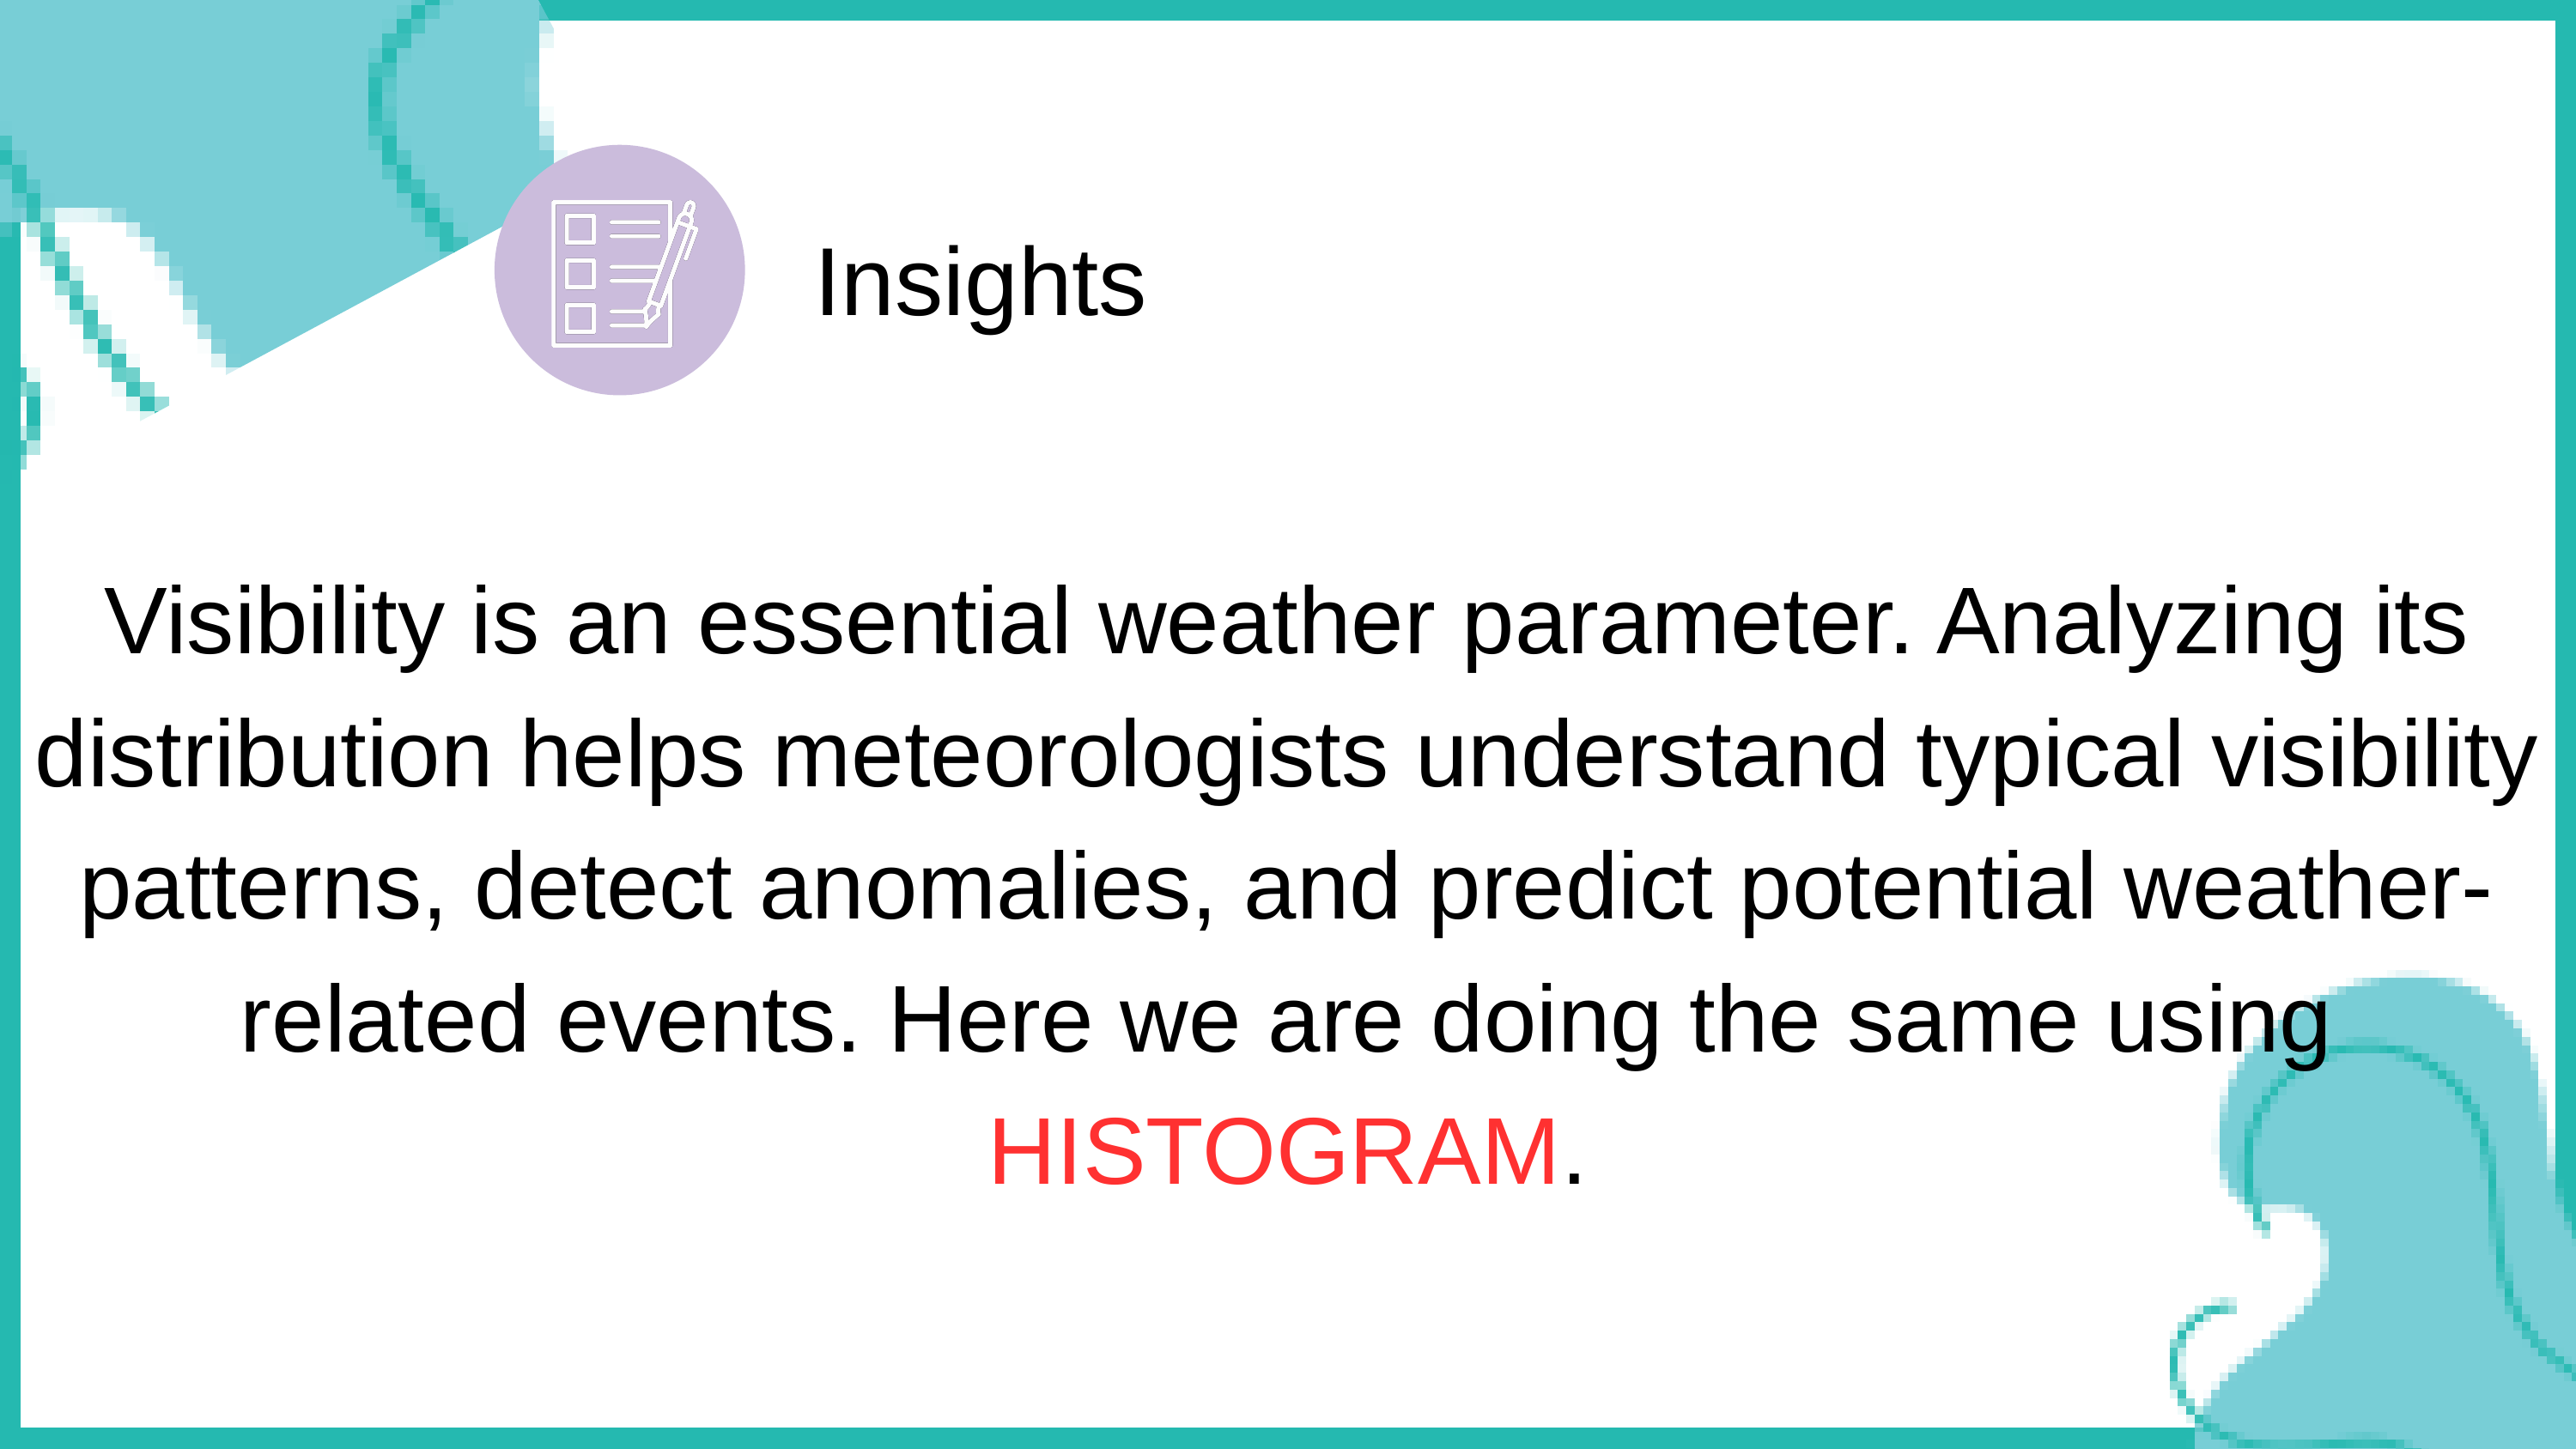

Insights
Visibility is an essential weather parameter. Analyzing its distribution helps meteorologists understand typical visibility patterns, detect anomalies, and predict potential weather-related events. Here we are doing the same using HISTOGRAM.